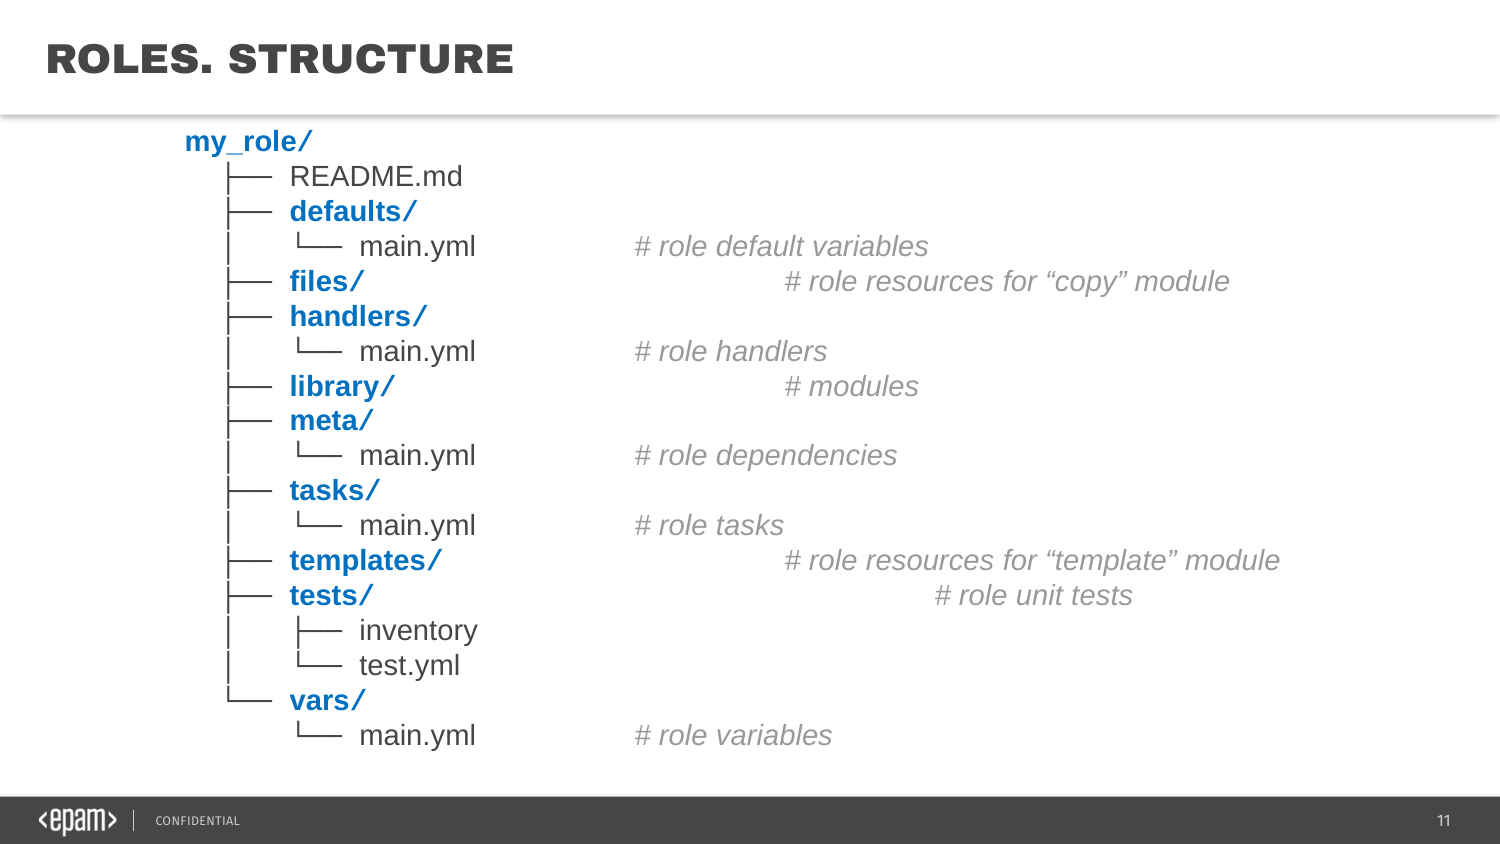

Roles. structure

my_role/
  ├── README.md
  ├── defaults/
  │   └── main.yml		# role default variables
  ├── files/	    		# role resources for “copy” module
  ├── handlers/
  │   └── main.yml		# role handlers
  ├── library/		   	# modules
  ├── meta/
  │   └── main.yml		# role dependencies
  ├── tasks/
  │   └── main.yml		# role tasks
  ├── templates/			# role resources for “template” module
  ├── tests/		   		# role unit tests
  │   ├── inventory
  │   └── test.yml
  └── vars/
      └── main.yml		# role variables